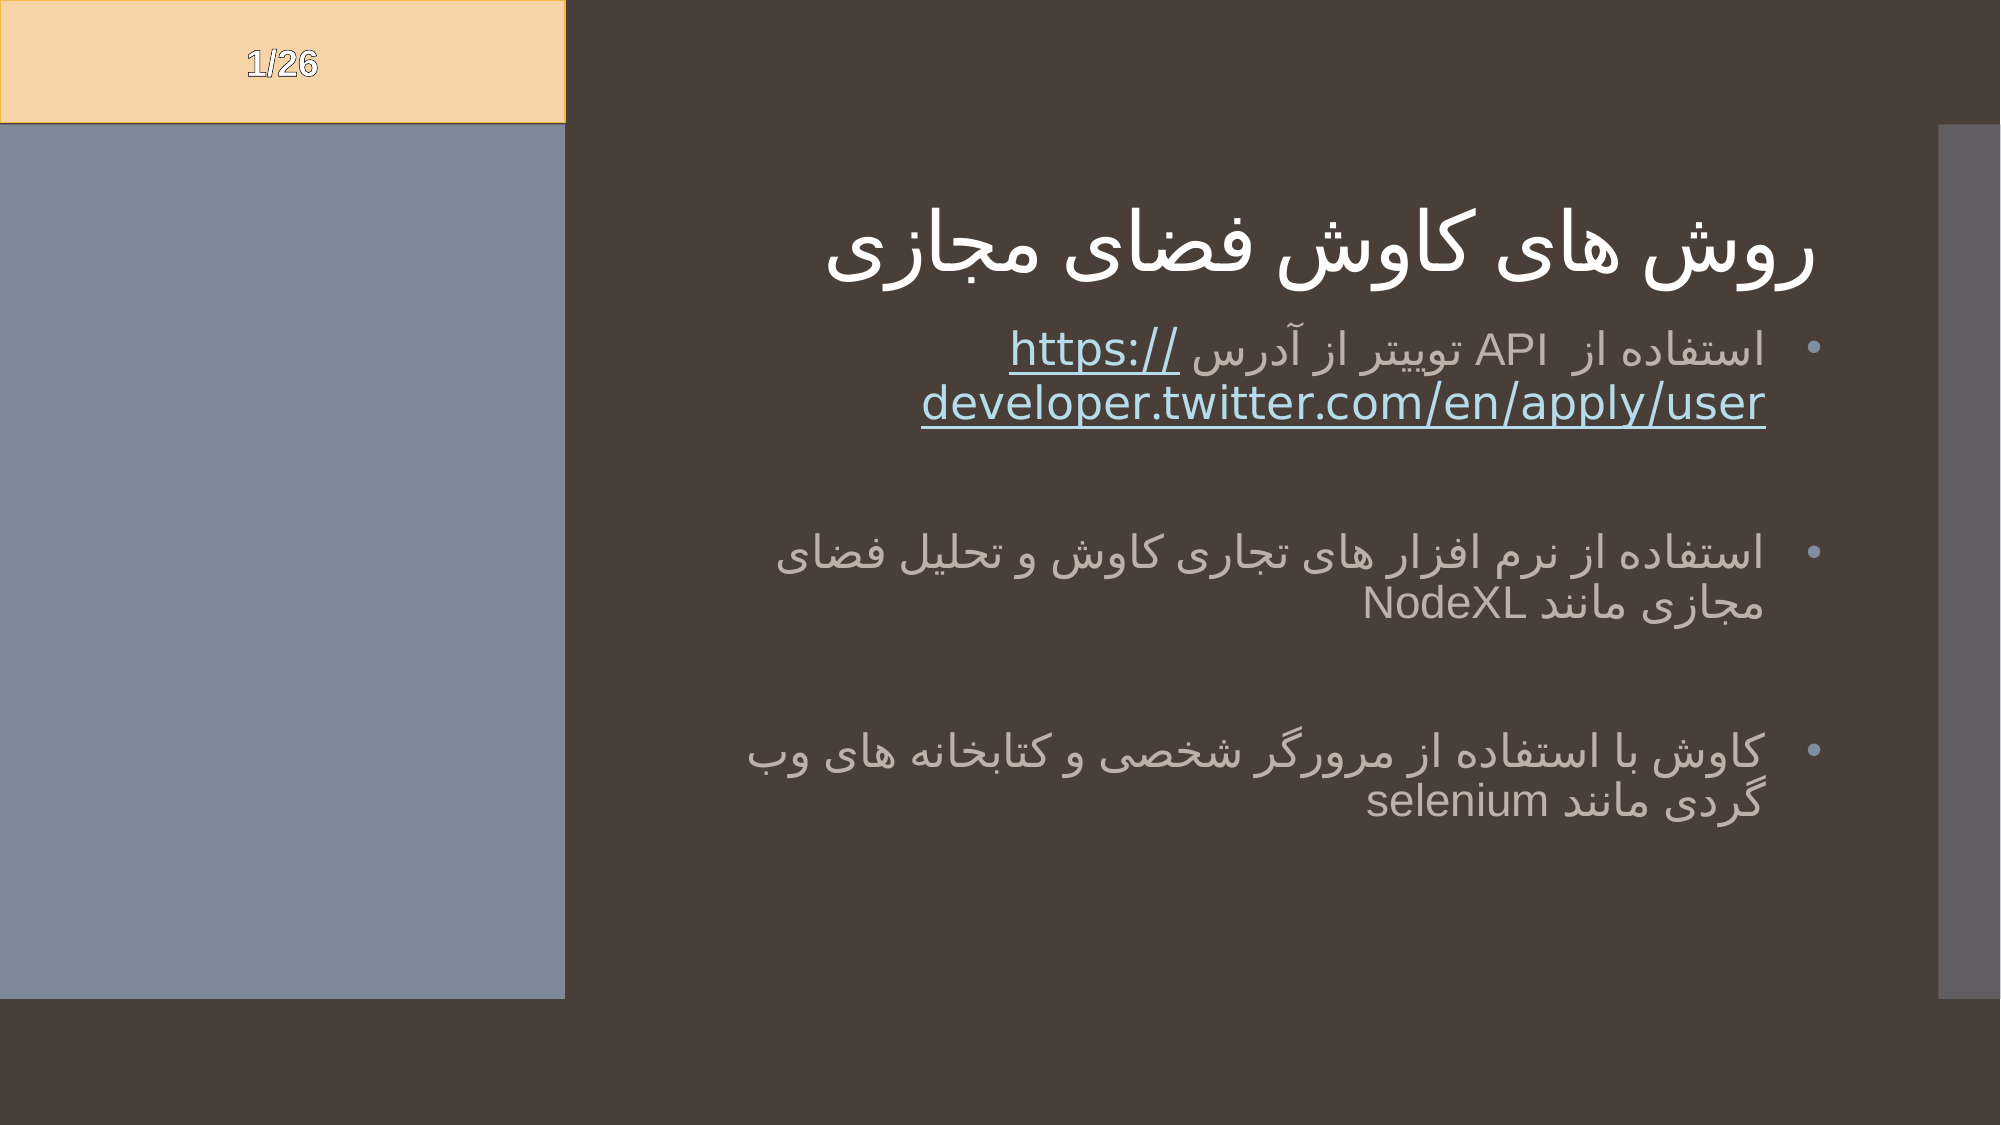

1/26
# روش های کاوش فضای مجازی
استفاده از  API توییتر از آدرس https://developer.twitter.com/en/apply/user

استفاده از نرم افزار های تجاری کاوش و تحلیل فضای مجازی مانند NodeXL

کاوش با استفاده از مرورگر شخصی و کتابخانه های وب گردی مانند selenium